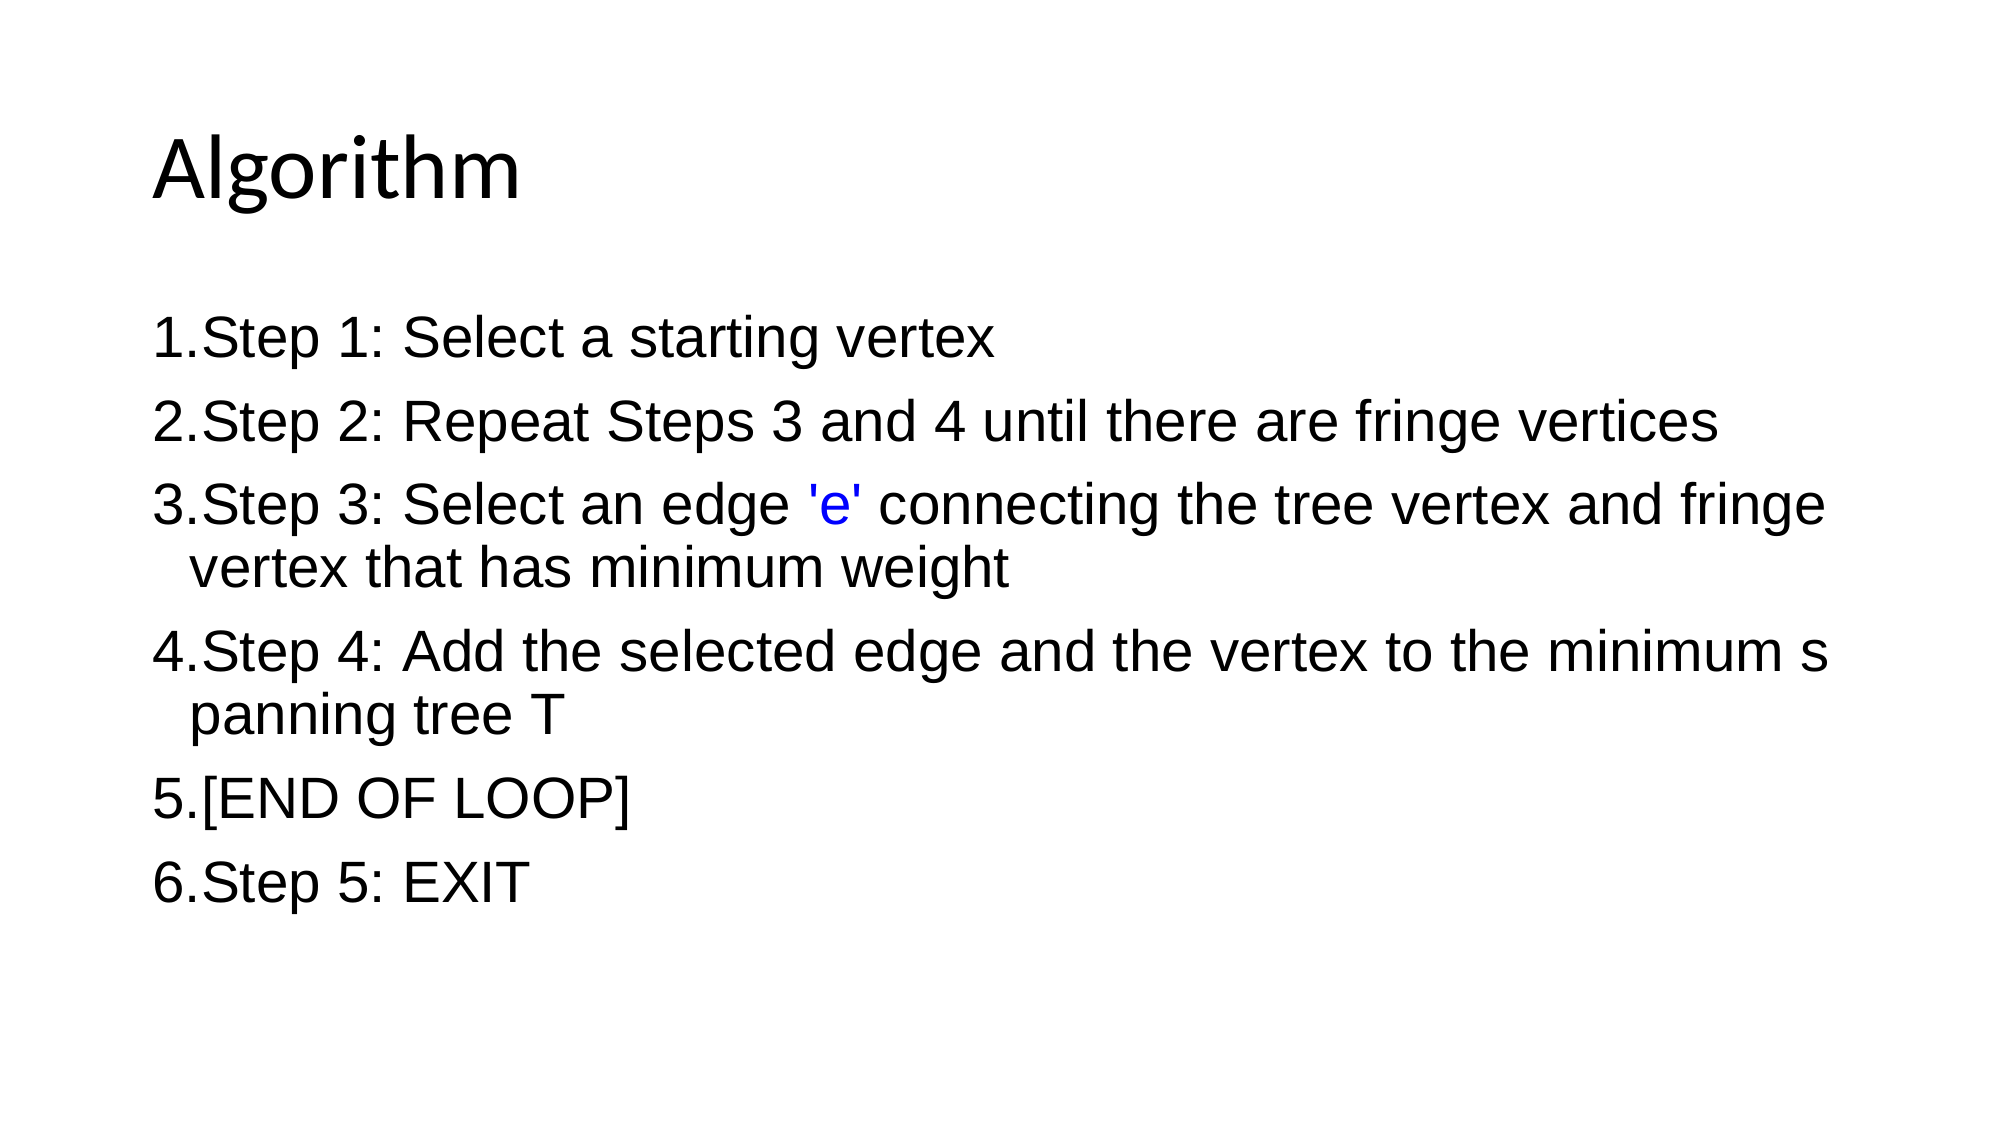

# Algorithm
Step 1: Select a starting vertex
Step 2: Repeat Steps 3 and 4 until there are fringe vertices
Step 3: Select an edge 'e' connecting the tree vertex and fringe vertex that has minimum weight
Step 4: Add the selected edge and the vertex to the minimum spanning tree T
[END OF LOOP]
Step 5: EXIT